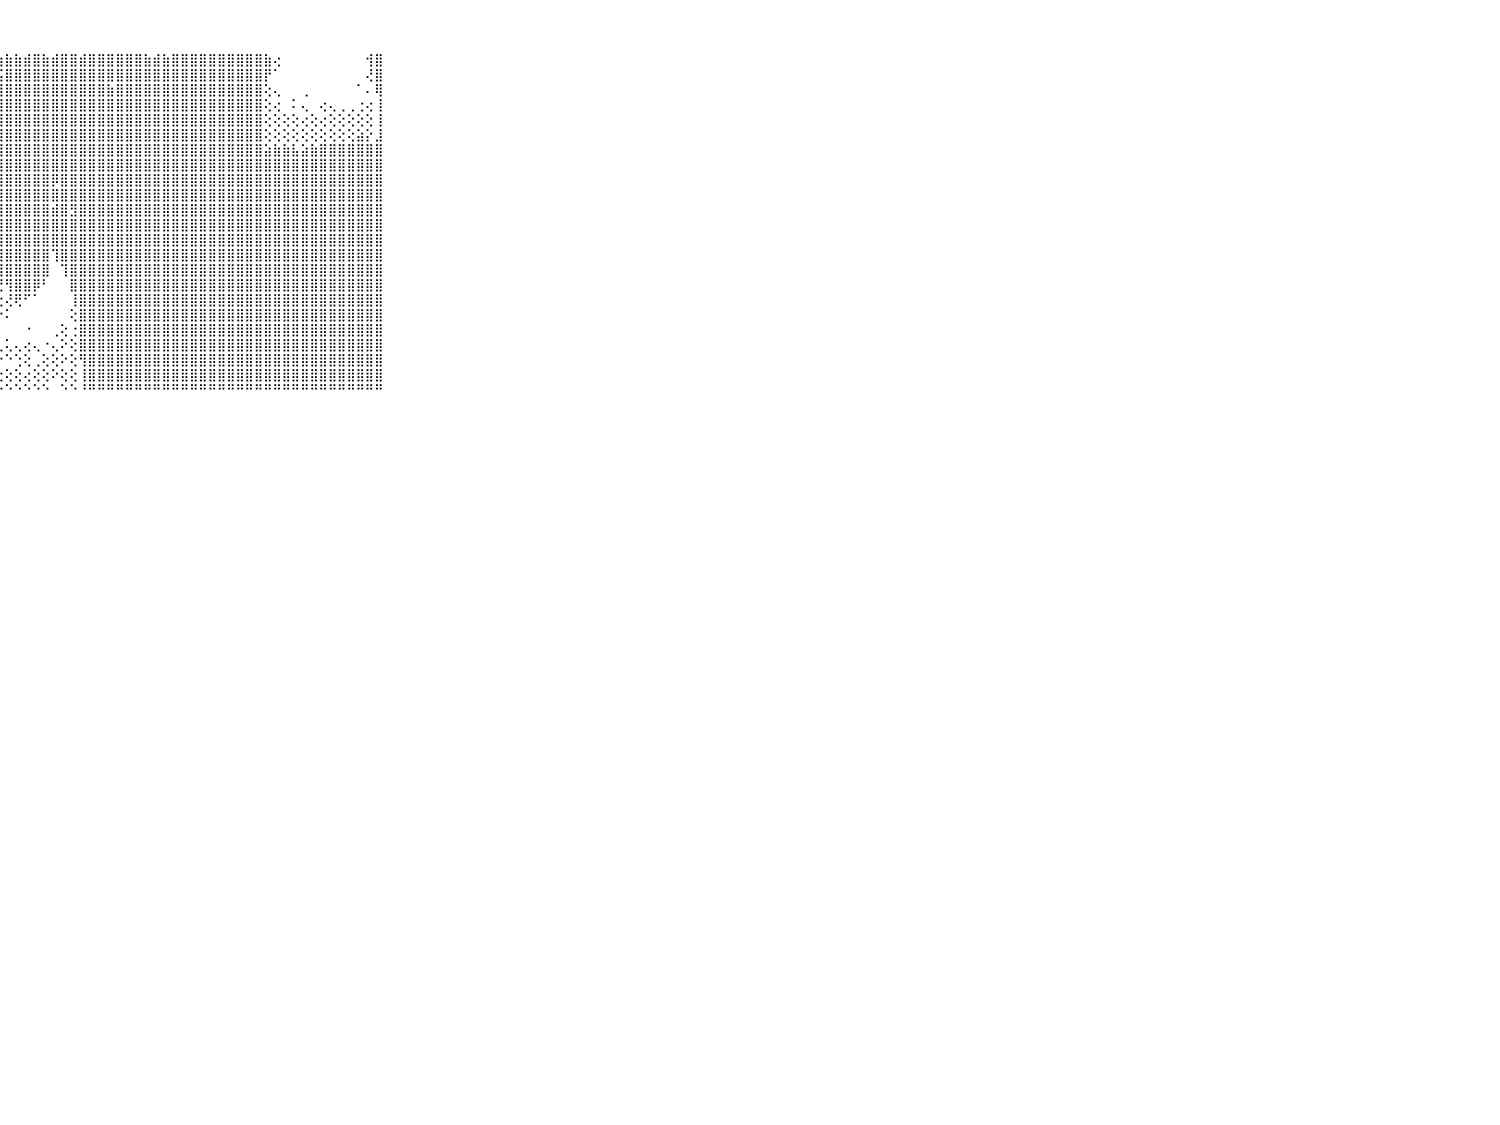

⠀⠀⠀⠀⠀⠀⠀⠀⠀⠀⠀⢱⢵⣷⢇⢕⢇⡵⢷⢷⢷⢷⣷⣷⣾⣾⣿⣷⣷⣷⣾⣿⣷⣾⣿⣿⣾⣿⣿⣿⣿⣿⣿⣷⣾⣷⣿⣿⣿⣿⣿⣿⣿⣿⣿⣿⣷⢔⠀⠀⠀⠀⠀⠀⠀⠀⠀⢺⣿⠀⠀⠀⠀⠀⠀⠀⠀⠀⠀⠀⠀
⠀⠀⠀⠀⠀⠀⠀⠀⠀⠀⠀⢕⢾⢻⣵⢵⠕⢅⢀⢄⣕⢴⡥⢵⣳⣿⣿⣯⣿⣿⣿⣿⣿⣿⣿⣿⣿⣿⣿⣿⣿⣿⣿⣿⣿⣿⣿⣿⣿⣿⣿⣿⣿⣿⣿⣿⡟⠁⠀⠀⠀⠀⠀⠀⠀⠀⠀⢜⣿⠀⠀⠀⠀⠀⠀⠀⠀⠀⠀⠀⠀
⠀⠀⠀⠀⠀⠀⠀⠀⠀⠀⠀⢕⢕⢕⠁⠀⢔⢵⠝⠑⠁⠅⢕⢕⢹⣿⣿⣿⣿⣿⣿⣿⣿⣿⣿⣿⣿⣿⣿⣷⣿⣿⣿⣿⣿⣿⣿⣿⣿⣿⣿⣿⣿⣿⣿⣿⢕⢄⠀⠀⢀⠀⠀⠀⠀⠀⠁⠄⢿⠀⠀⠀⠀⠀⠀⠀⠀⠀⠀⠀⠀
⠀⠀⠀⠀⠀⠀⠀⠀⠀⠀⠀⢜⢏⢕⢁⠑⢛⢕⢕⢕⢕⢕⡵⣧⢽⣿⣿⣿⣿⣿⣿⣿⣿⣿⣿⣿⣿⣿⣿⣿⣿⣿⣿⣿⣿⣿⣿⣿⣿⣿⣿⣿⣿⣿⣿⣿⢕⢔⠀⠅⢄⠀⢔⢄⢀⢀⢐⢔⢸⠀⠀⠀⠀⠀⠀⠀⠀⠀⠀⠀⠀
⠀⠀⠀⠀⠀⠀⠀⠀⠀⠀⠀⢱⢕⢔⢸⢟⢕⢜⣕⣕⣵⣵⣵⣷⣾⣿⣿⣿⣿⣿⣿⣿⣿⣿⣿⣿⣿⣿⣿⣿⣿⣿⣿⣿⣿⣿⣿⣿⣿⣿⣿⣿⣿⣿⣿⣿⢕⢕⢕⢕⢔⢕⢔⢕⢕⢕⢕⢕⢸⠀⠀⠀⠀⠀⠀⠀⠀⠀⠀⠀⠀
⠀⠀⠀⠀⠀⠀⠀⠀⠀⠀⠀⢕⢕⢕⢼⣧⣷⣿⣿⣿⣿⣿⣿⣿⣿⣿⣿⣿⣿⣿⣿⣿⣿⣿⣿⣿⣿⣿⣿⣿⣿⣿⣿⣿⣿⣿⣿⣿⣿⣿⣿⣿⣿⣿⣿⣿⢕⢕⢕⢕⢕⢕⢕⢕⢕⢕⣵⡕⣸⠀⠀⠀⠀⠀⠀⠀⠀⠀⠀⠀⠀
⠀⠀⠀⠀⠀⠀⠀⠀⠀⠀⠀⢕⡷⢕⢜⣿⣿⣿⣿⣿⣿⣿⣿⣿⣿⣿⣿⣿⣿⣿⣿⣿⣿⣿⣿⣿⣿⣿⣿⣿⣿⣿⣿⣿⣿⣿⣿⣿⣿⣿⣿⣿⣿⣿⣿⣿⣵⣷⣷⣧⣵⣷⣿⣿⣿⣿⣿⣿⣿⠀⠀⠀⠀⠀⠀⠀⠀⠀⠀⠀⠀
⠀⠀⠀⠀⠀⠀⠀⠀⠀⠀⠀⣕⣱⢕⢕⣿⣿⣿⣿⣿⣿⣿⣿⣿⣿⣿⣿⣿⣿⣿⣿⣿⣿⣿⣿⣿⣿⣿⣿⣿⣿⣿⣿⣿⣿⣿⣿⣿⣿⣿⣿⣿⣿⣿⣿⣿⣿⣿⣿⣿⣿⣿⣿⣿⣿⣿⣿⣿⣿⠀⠀⠀⠀⠀⠀⠀⠀⠀⠀⠀⠀
⠀⠀⠀⠀⠀⠀⠀⠀⠀⠀⠀⢝⢽⢕⢕⢻⣿⣿⣿⣿⣿⣿⣿⣿⣿⣿⣿⣿⣿⣿⣿⣿⣿⡿⣿⣿⣿⣿⣿⣿⣿⣿⣿⣿⣿⣿⣿⣿⣿⣿⣿⣿⣿⣿⣿⣿⣿⣿⣿⣿⣿⣿⣿⣿⣿⣿⣿⣿⣿⠀⠀⠀⠀⠀⠀⠀⠀⠀⠀⠀⠀
⠀⠀⠀⠀⠀⠀⠀⠀⠀⠀⠀⢵⣧⣧⣕⢸⣿⣿⣿⣿⣿⣿⣿⣿⣿⣿⣿⣿⣿⣿⣿⣿⣿⣿⣿⣿⣿⣿⣿⣿⣿⣿⣿⣿⣿⣿⣿⣿⣿⣿⣿⣿⣿⣿⣿⣿⣿⣿⣿⣿⣿⣿⣿⣿⣿⣿⣿⣿⣿⠀⠀⠀⠀⠀⠀⠀⠀⠀⠀⠀⠀
⠀⠀⠀⠀⠀⠀⠀⠀⠀⠀⠀⢕⢜⣿⣿⣧⣿⣿⣿⣿⣿⣿⣿⣿⡿⢿⣿⣿⣿⣿⣿⣿⣿⣾⣿⣻⣿⣿⣿⣿⣿⣿⣿⣿⣿⣿⣿⣿⣿⣿⣿⣿⣿⣿⣿⣿⣿⣿⣿⣿⣿⣿⣿⣿⣿⣿⣿⣿⣿⠀⠀⠀⠀⠀⠀⠀⠀⠀⠀⠀⠀
⠀⠀⠀⠀⠀⠀⠀⠀⠀⠀⠀⢞⢻⡿⣿⣿⣿⣿⣿⣿⣿⣿⣿⣿⣷⣾⣿⣿⣿⣿⣿⣿⣿⣿⣿⣿⣿⣿⣿⣿⣿⣿⣿⣿⣿⣿⣿⣿⣿⣿⣿⣿⣿⣿⣿⣿⣿⣿⣿⣿⣿⣿⣿⣿⣿⣿⣿⣿⣿⠀⠀⠀⠀⠀⠀⠀⠀⠀⠀⠀⠀
⠀⠀⠀⠀⠀⠀⠀⠀⠀⠀⠀⣱⣵⣧⣽⣿⣿⣿⣿⣿⣿⣿⢿⣻⣿⣯⣯⣽⣿⣿⣿⣿⣿⣿⣿⣿⣿⣿⣿⣿⣿⣿⣿⣿⣿⣿⣿⣿⣿⣿⣿⣿⣿⣿⣿⣿⣿⣿⣿⣿⣿⣿⣿⣿⣿⣿⣿⣿⣿⠀⠀⠀⠀⠀⠀⠀⠀⠀⠀⠀⠀
⠀⠀⠀⠀⠀⠀⠀⠀⠀⠀⠀⣿⣿⣿⣯⣽⣿⣿⣿⣿⣿⣿⣷⣿⣿⣿⣿⣿⣿⣿⣿⣿⣿⢹⣿⣿⣿⣿⣿⣿⣿⣿⣿⣿⣿⣿⣿⣿⣿⣿⣿⣿⣿⣿⣿⣿⣿⣿⣿⣿⣿⣿⣿⣿⣿⣿⣿⣿⣿⠀⠀⠀⠀⠀⠀⠀⠀⠀⠀⠀⠀
⠀⠀⠀⠀⠀⠀⠀⠀⠀⠀⠀⣿⣿⣿⣿⣿⣿⣿⣿⣿⣿⣿⣿⣿⣿⣿⣿⣿⣿⣿⣿⣿⣿⠀⢹⣿⣿⣿⣿⣿⣿⣿⣿⣿⣿⣿⣿⣿⣿⣿⣿⣿⣿⣿⣿⣿⣿⣿⣿⣿⣿⣿⣿⣿⣿⣿⣿⣿⣿⠀⠀⠀⠀⠀⠀⠀⠀⠀⠀⠀⠀
⠀⠀⠀⠀⠀⠀⠀⠀⠀⠀⠀⣿⣿⣿⣿⣿⣿⣿⣿⣿⡿⣿⣿⣿⣿⡿⢿⢟⢻⣿⣿⡿⠃⠀⠀⣿⣿⣿⣿⣿⣿⣿⣿⣿⣿⣿⣿⣿⣿⣿⣿⣿⣿⣿⣿⣿⣿⣿⣿⣿⣿⣿⣿⣿⣿⣿⣿⣿⣿⠀⠀⠀⠀⠀⠀⠀⠀⠀⠀⠀⠀
⠀⠀⠀⠀⠀⠀⠀⠀⠀⠀⠀⣿⣿⣿⣿⣿⣿⣿⣿⣿⣇⢹⢿⣿⣿⣯⢕⢕⢜⢟⠋⠁⠀⠀⠀⢸⣿⣿⣿⣿⣿⣿⣿⣿⣿⣿⣿⣿⣿⣿⣿⣿⣿⣿⣿⣿⣿⣿⣿⣿⣿⣿⣿⣿⣿⣿⣿⣿⣿⠀⠀⠀⠀⠀⠀⠀⠀⠀⠀⠀⠀
⠀⠀⠀⠀⠀⠀⠀⠀⠀⠀⠀⣿⣿⣿⣿⣿⣿⣿⣿⣿⣷⢑⠕⢙⠝⢟⠗⠕⠅⠀⠀⠀⠀⠀⠀⢕⣿⣿⣿⣿⣿⣿⣿⣿⣿⣿⣿⣿⣿⣿⣿⣿⣿⣿⣿⣿⣿⣿⣿⣿⣿⣿⣿⣿⣿⣿⣿⣿⣿⠀⠀⠀⠀⠀⠀⠀⠀⠀⠀⠀⠀
⠀⠀⠀⠀⠀⠀⠀⠀⠀⠀⠀⢸⣿⣿⣿⣿⣿⣿⣿⣿⣿⣇⠑⠐⠀⠀⠀⠀⠀⠀⠐⠀⠀⢀⢕⢐⣿⣿⣿⣿⣿⣿⣿⣿⣿⣿⣿⣿⣿⣿⣿⣿⣿⣿⣿⣿⣿⣿⣿⣿⣿⣿⣿⣿⣿⣿⣿⣿⣿⠀⠀⠀⠀⠀⠀⠀⠀⠀⠀⠀⠀
⠀⠀⠀⠀⠀⠀⠀⠀⠀⠀⠀⣱⣿⣿⣿⣿⣿⣿⣿⣿⣿⣿⠀⢔⢔⢄⢀⢄⢅⢄⢔⢄⠐⢄⠕⢕⣿⣿⣿⣿⣿⣿⣿⣿⣿⣿⣿⣿⣿⣿⣿⣿⣿⣿⣿⣿⣿⣿⣿⣿⣿⣿⣿⣿⣿⣿⣿⣿⣿⠀⠀⠀⠀⠀⠀⠀⠀⠀⠀⠀⠀
⠀⠀⠀⠀⠀⠀⠀⠀⠀⠀⠀⣾⣿⣿⣿⣿⣿⣿⣿⣿⣿⣿⣷⣕⢕⢕⢕⠕⠑⢑⢕⢀⢕⢕⠕⢕⢻⣿⣿⣿⣿⣿⣿⣿⣿⣿⣿⣿⣿⣿⣿⣿⣿⣿⣿⣿⣿⣿⣿⣿⣿⣿⣿⣿⣿⣿⣿⣿⣿⠀⠀⠀⠀⠀⠀⠀⠀⠀⠀⠀⠀
⠀⠀⠀⠀⠀⠀⠀⠀⠀⠀⠀⣿⣿⣿⣿⣿⣿⣿⣿⣿⣿⣿⣿⣿⣧⡕⠕⢕⢕⢕⢔⢕⢕⠕⢕⢕⢸⣿⣿⣿⣿⣿⣿⣿⣿⣿⣿⣿⣿⣿⣿⣿⣿⣿⣿⣿⣿⣿⣿⣿⣿⣿⣿⣿⣿⣿⣿⣿⣿⠀⠀⠀⠀⠀⠀⠀⠀⠀⠀⠀⠀
⠀⠀⠀⠀⠀⠀⠀⠀⠀⠀⠀⠛⠛⠛⠛⠛⠛⠛⠛⠛⠛⠛⠛⠛⠛⠛⠓⠓⠑⠑⠑⠑⠑⠀⠑⠑⠘⠛⠛⠛⠛⠛⠛⠛⠛⠛⠛⠛⠛⠛⠛⠛⠛⠛⠛⠛⠛⠛⠛⠛⠛⠛⠛⠛⠛⠛⠛⠛⠛⠀⠀⠀⠀⠀⠀⠀⠀⠀⠀⠀⠀